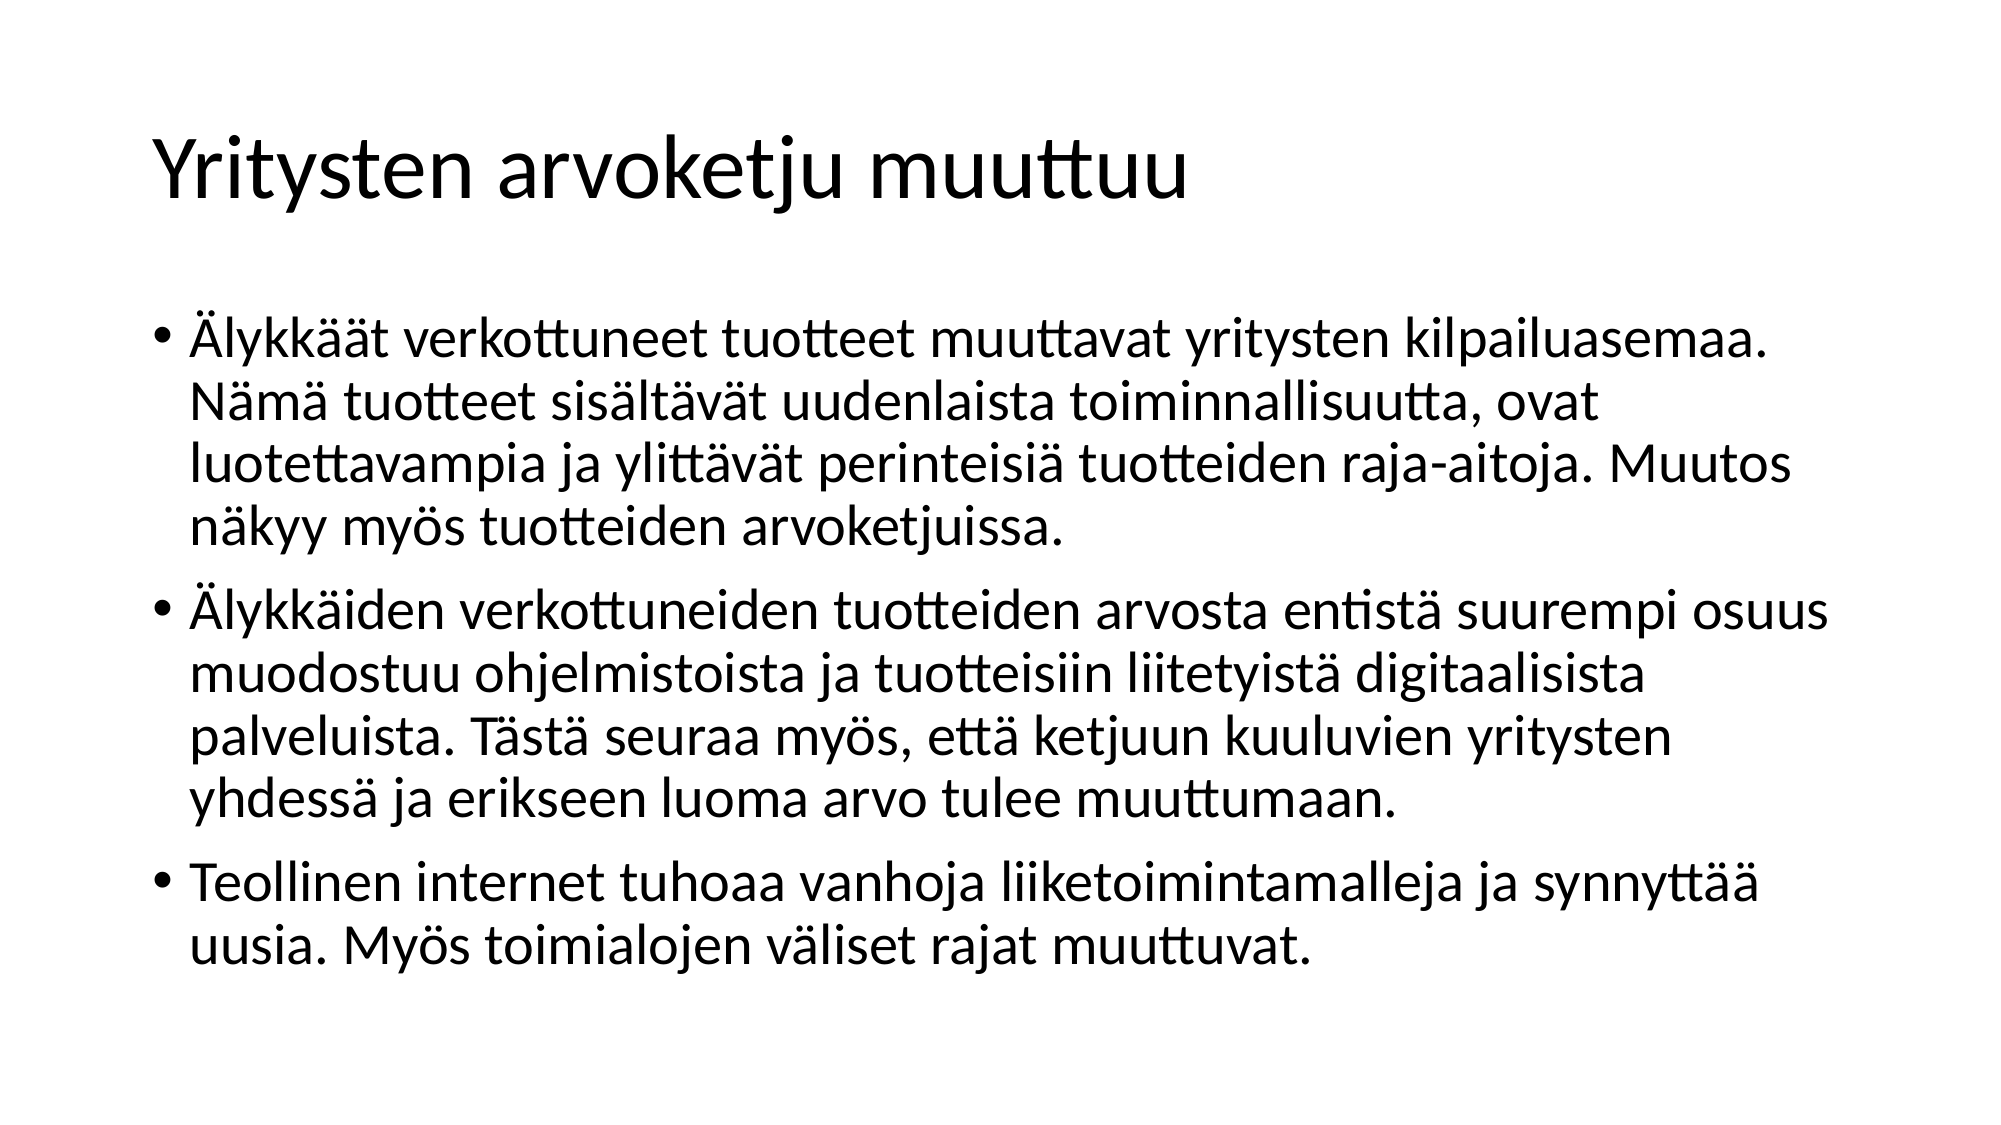

# Yritysten arvoketju muuttuu
Älykkäät verkottuneet tuotteet muuttavat yritysten kilpailuasemaa. Nämä tuotteet sisältävät uudenlaista toiminnallisuutta, ovat luotettavampia ja ylittävät perinteisiä tuotteiden raja-aitoja. Muutos näkyy myös tuotteiden arvoketjuissa.
Älykkäiden verkottuneiden tuotteiden arvosta entistä suurempi osuus muodostuu ohjelmistoista ja tuotteisiin liitetyistä digitaalisista palveluista. Tästä seuraa myös, että ketjuun kuuluvien yritysten yhdessä ja erikseen luoma arvo tulee muuttumaan.
Teollinen internet tuhoaa vanhoja liiketoimintamalleja ja synnyttää uusia. Myös toimialojen väliset rajat muuttuvat.